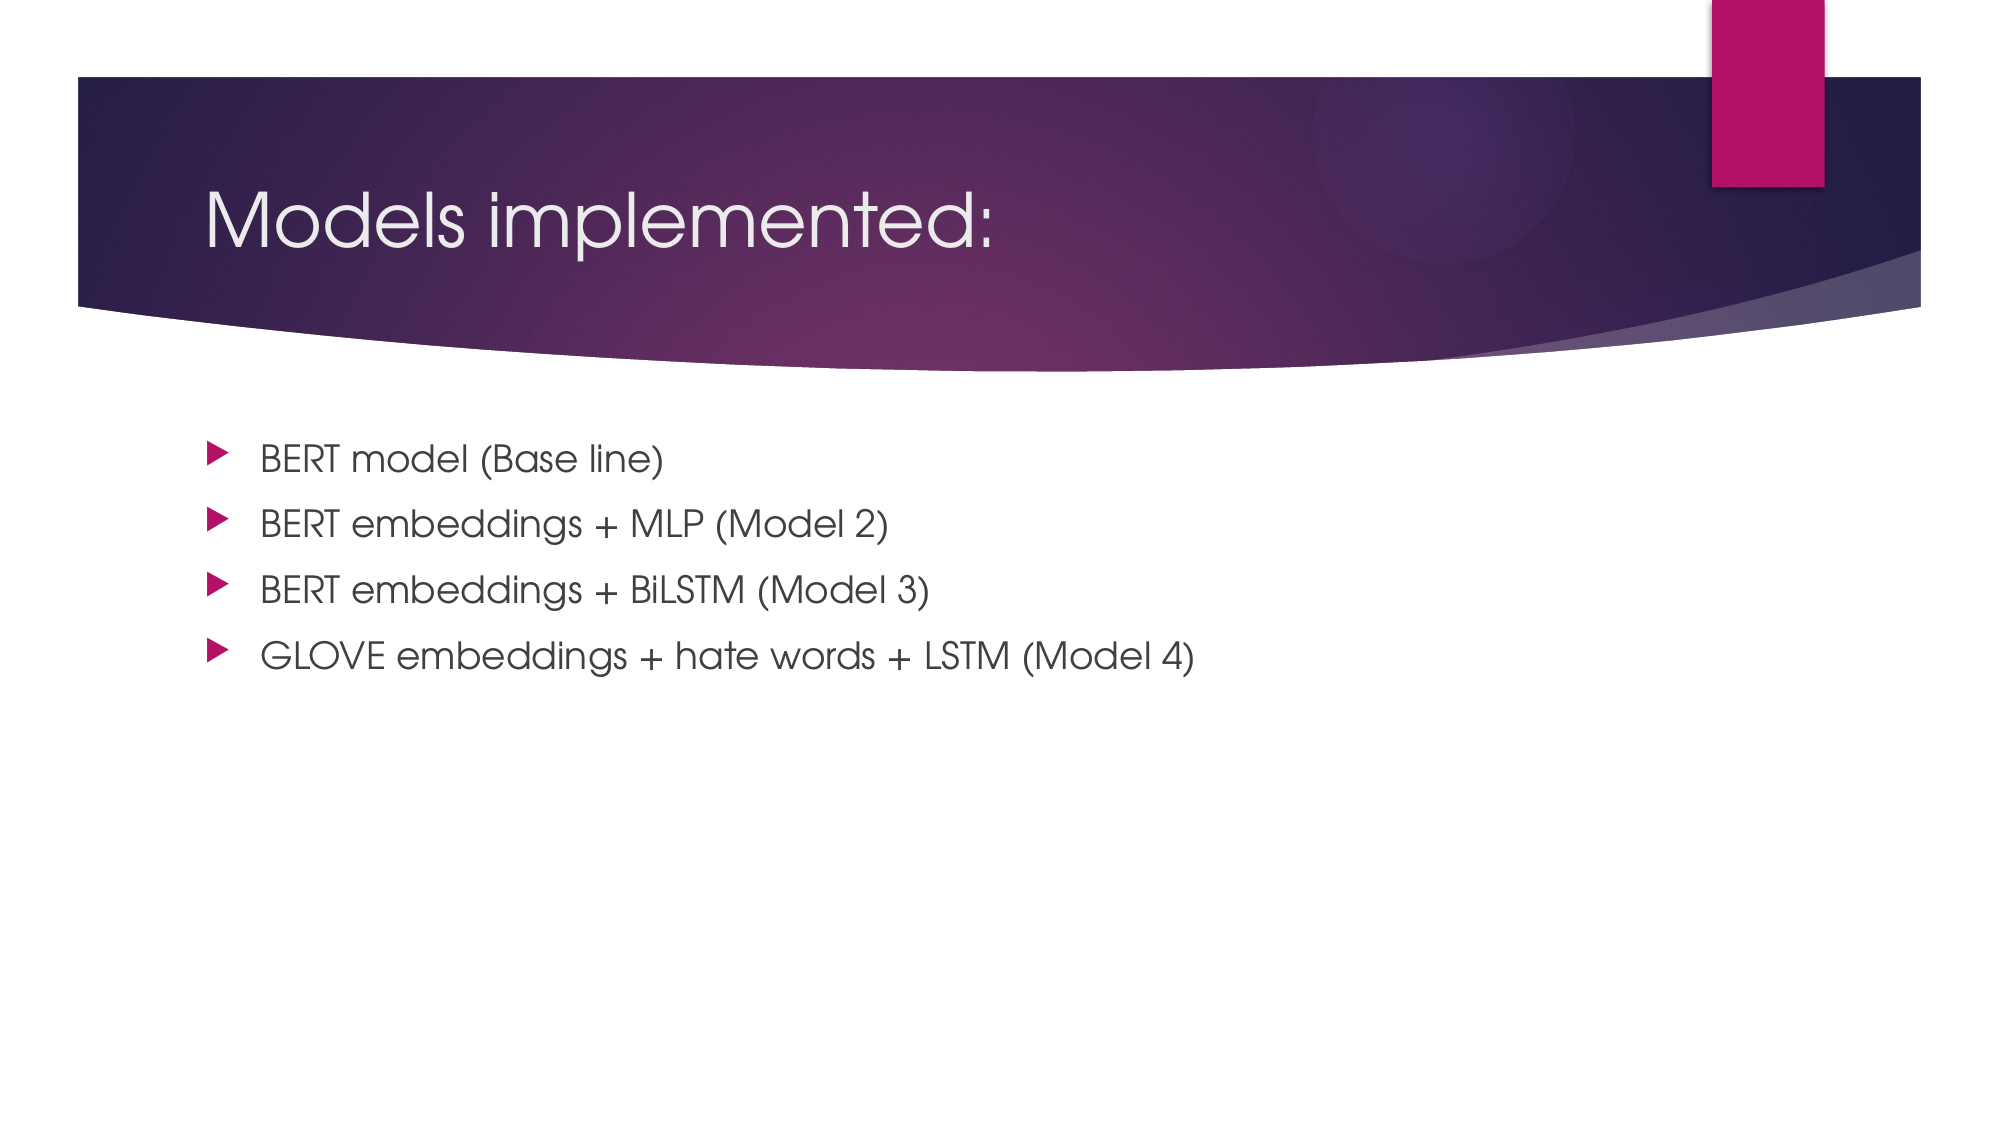

# Models implemented:
BERT model (Base line)
BERT embeddings + MLP (Model 2)
BERT embeddings + BiLSTM (Model 3)
GLOVE embeddings + hate words + LSTM (Model 4)